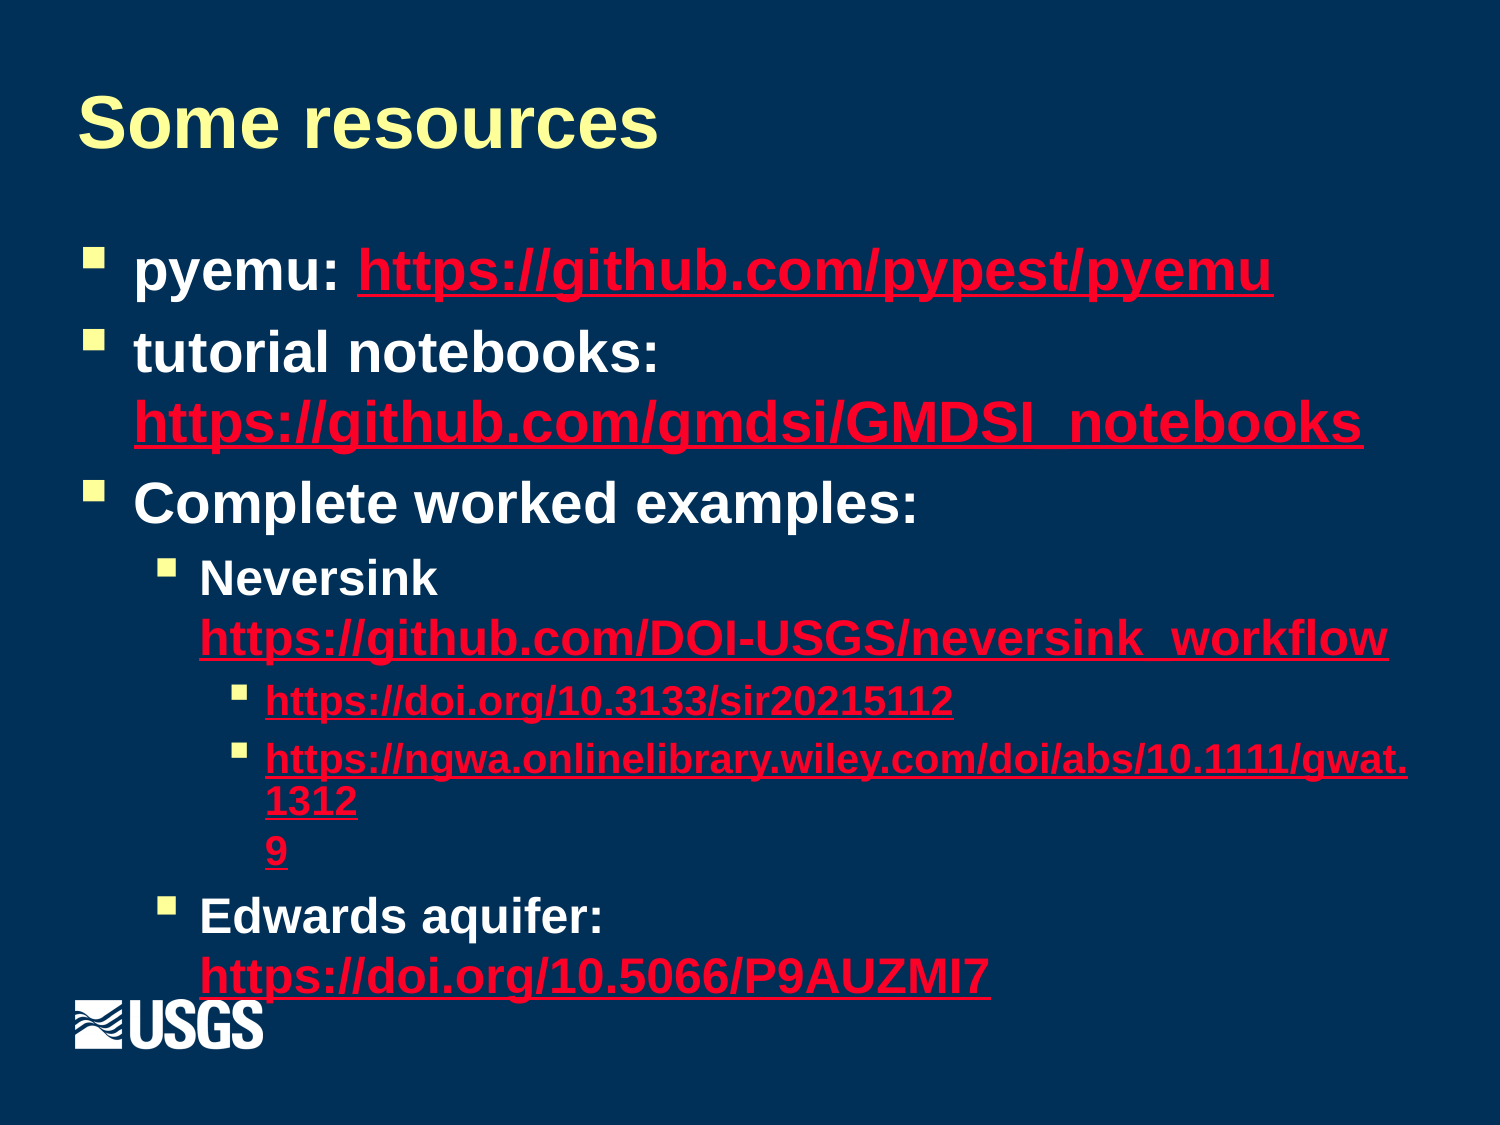

# Some resources
pyemu: https://github.com/pypest/pyemu
tutorial notebooks: https://github.com/gmdsi/GMDSI_notebooks
Complete worked examples:
Neversink https://github.com/DOI-USGS/neversink_workflow
https://doi.org/10.3133/sir20215112
https://ngwa.onlinelibrary.wiley.com/doi/abs/10.1111/gwat.13129
Edwards aquifer: https://doi.org/10.5066/P9AUZMI7